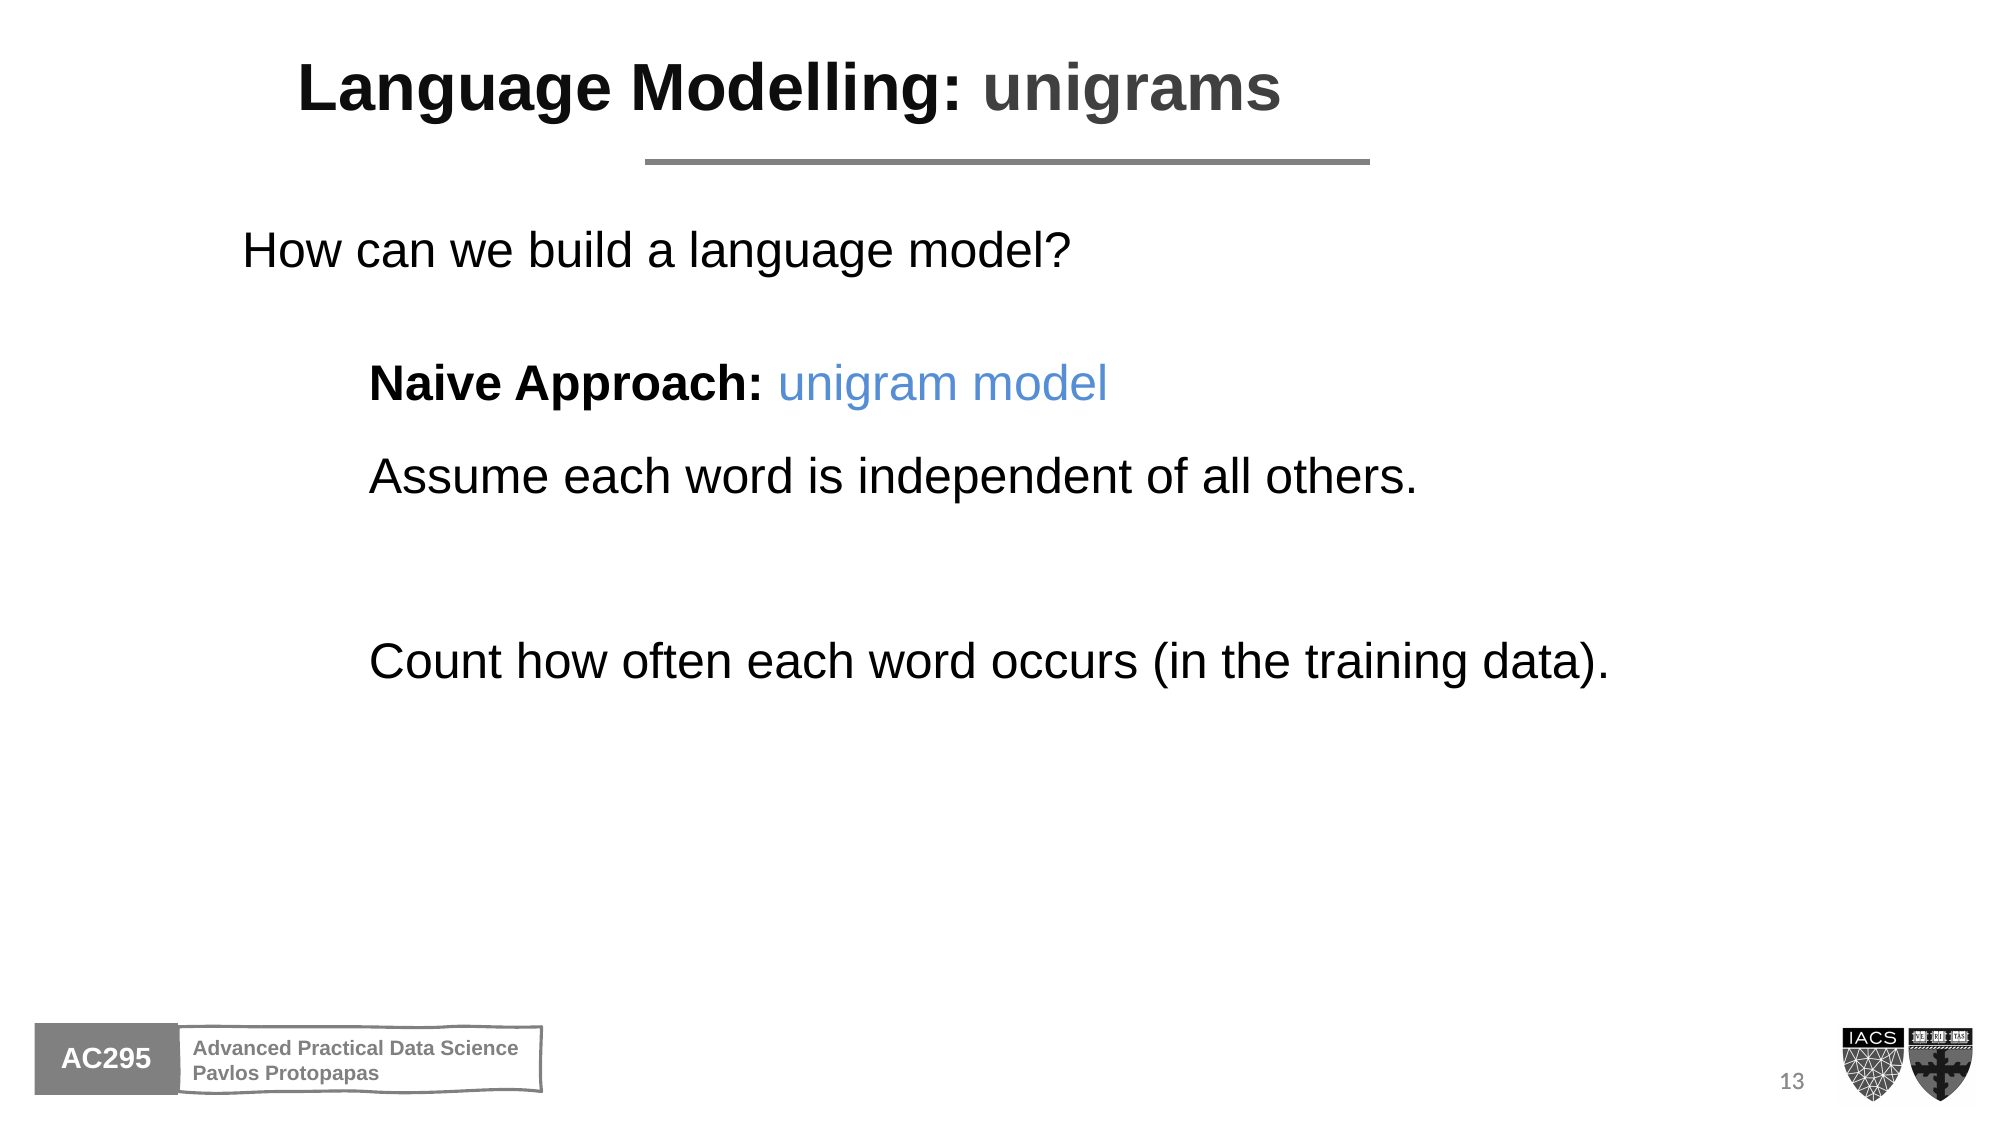

# Language Modelling: unigrams
How can we build a language model?
Naive Approach: unigram model
Assume each word is independent of all others.

Count how often each word occurs (in the training data).
13